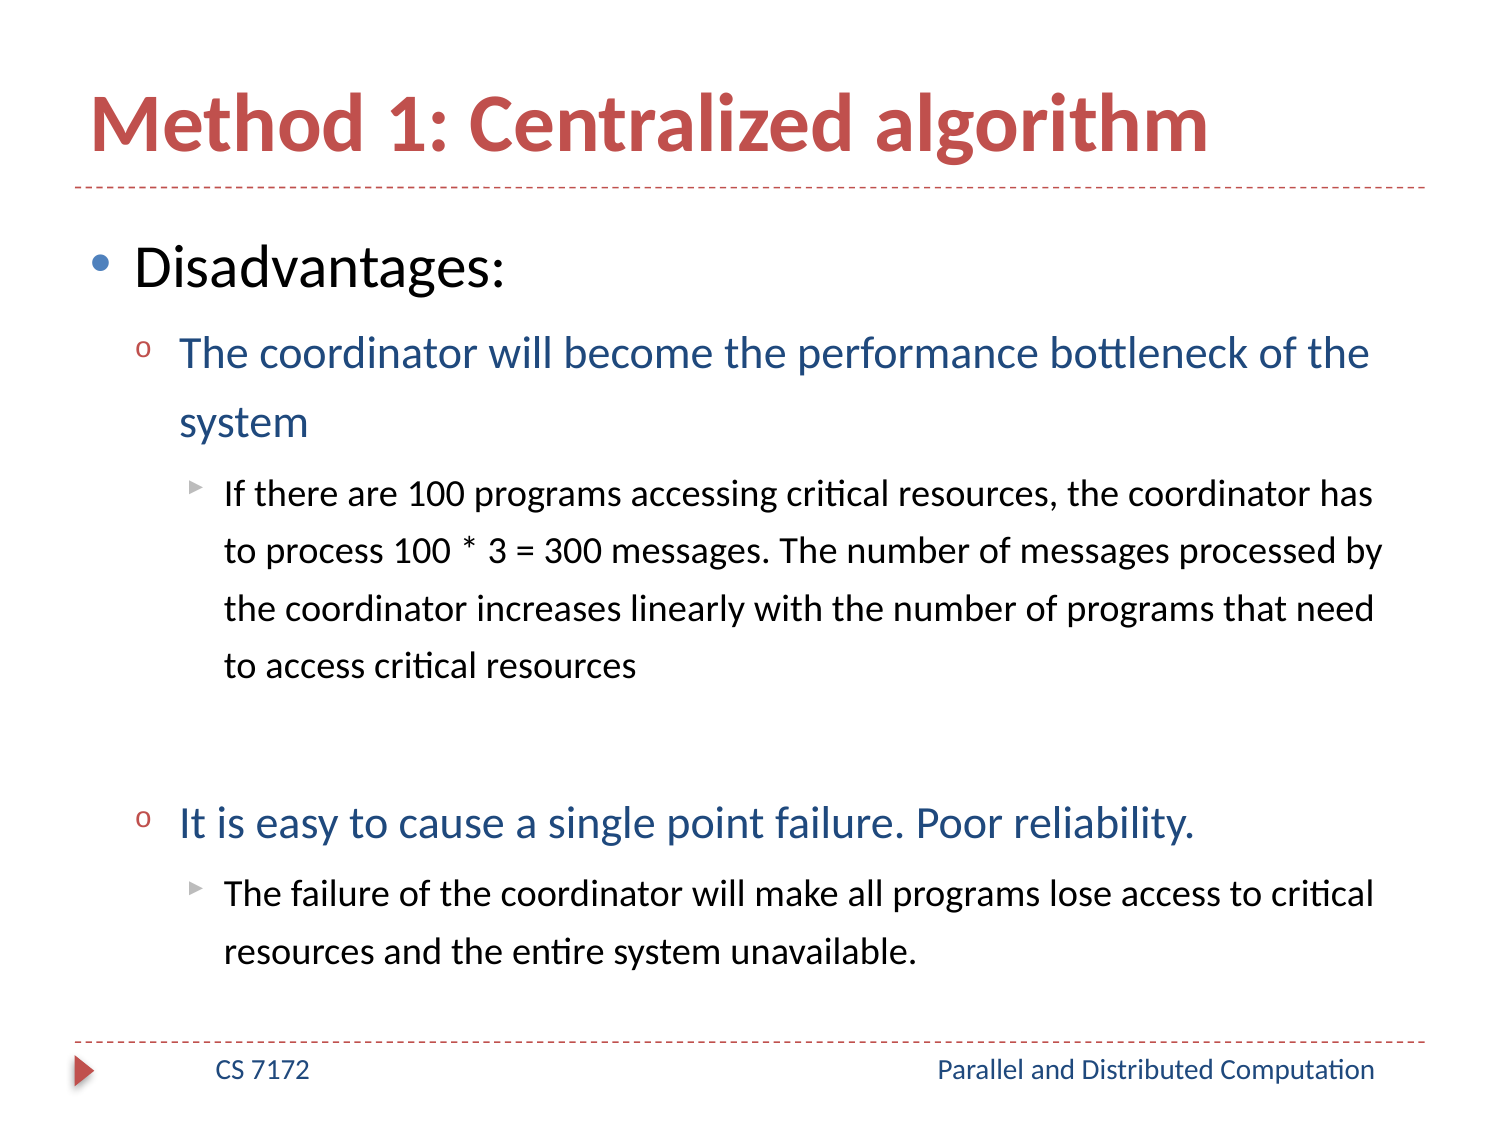

# Method 1: Centralized algorithm
Disadvantages:
The coordinator will become the performance bottleneck of the system
If there are 100 programs accessing critical resources, the coordinator has to process 100 * 3 = 300 messages. The number of messages processed by the coordinator increases linearly with the number of programs that need to access critical resources

It is easy to cause a single point failure. Poor reliability.
The failure of the coordinator will make all programs lose access to critical resources and the entire system unavailable.
CS 7172
Parallel and Distributed Computation